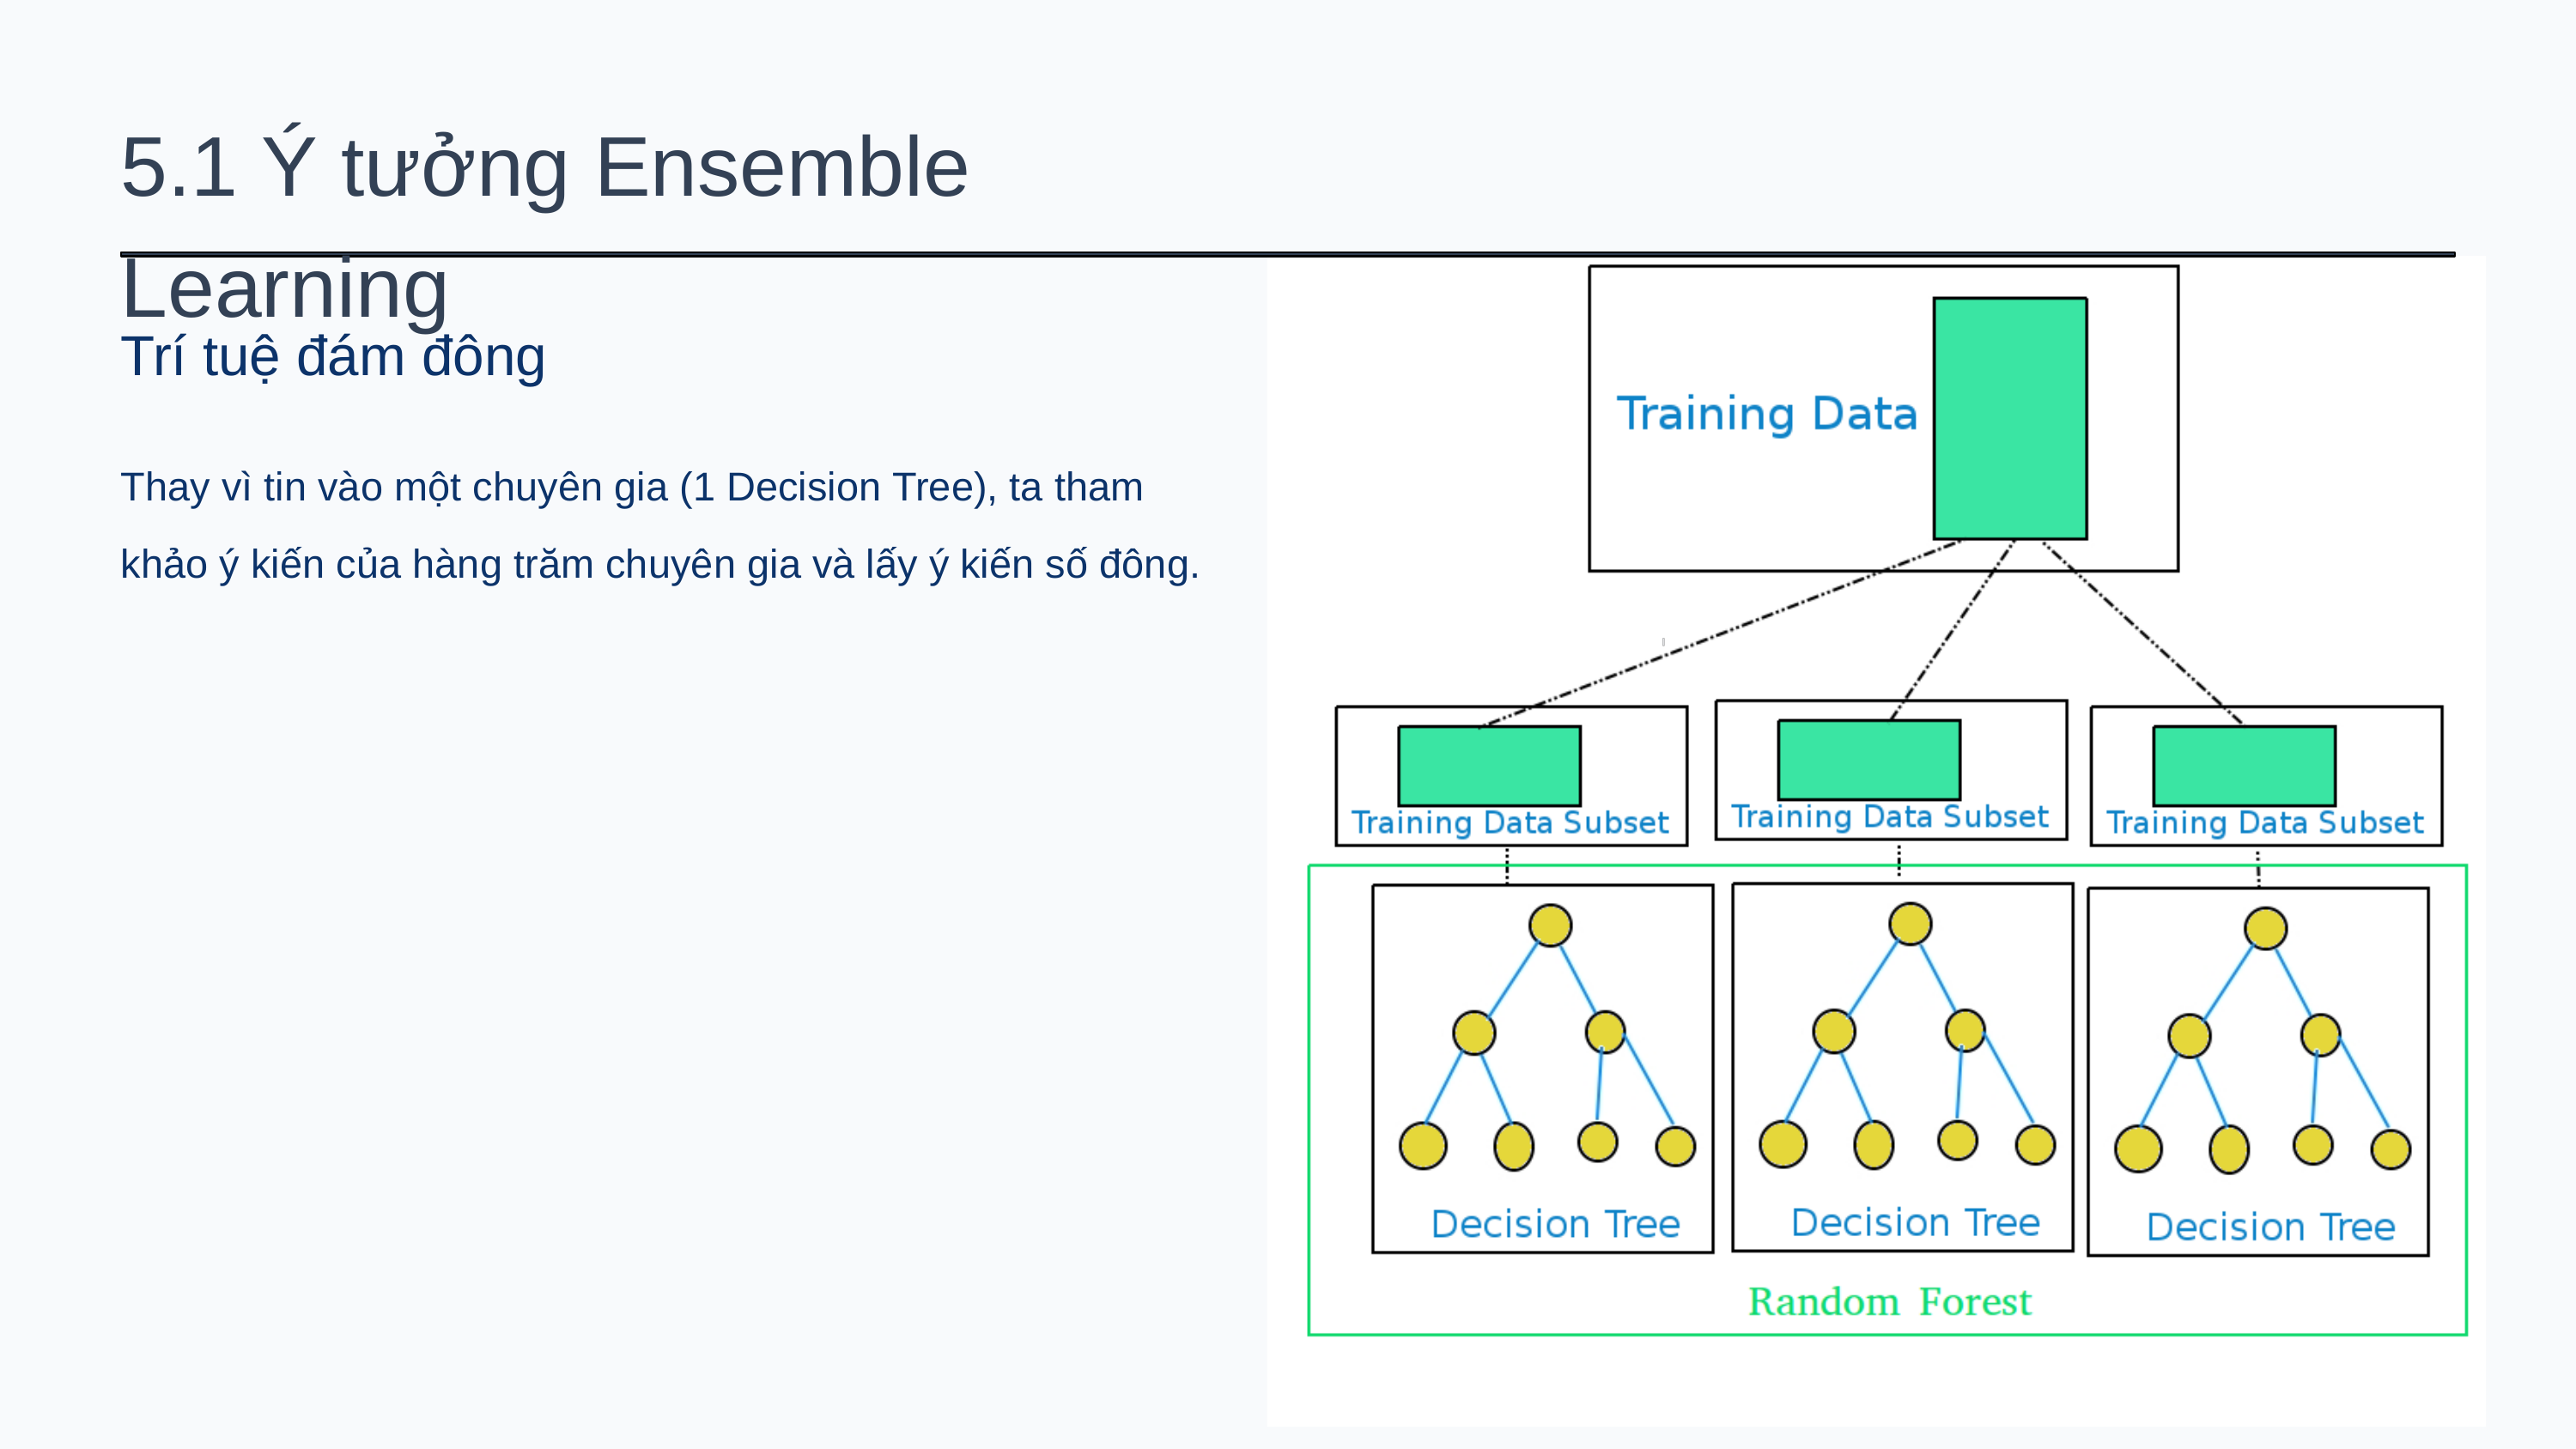

5.1 Ý tưởng Ensemble Learning

Trí tuệ đám đông
Thay vì tin vào một chuyên gia (1 Decision Tree), ta tham khảo ý kiến của hàng trăm chuyên gia và lấy ý kiến số đông.